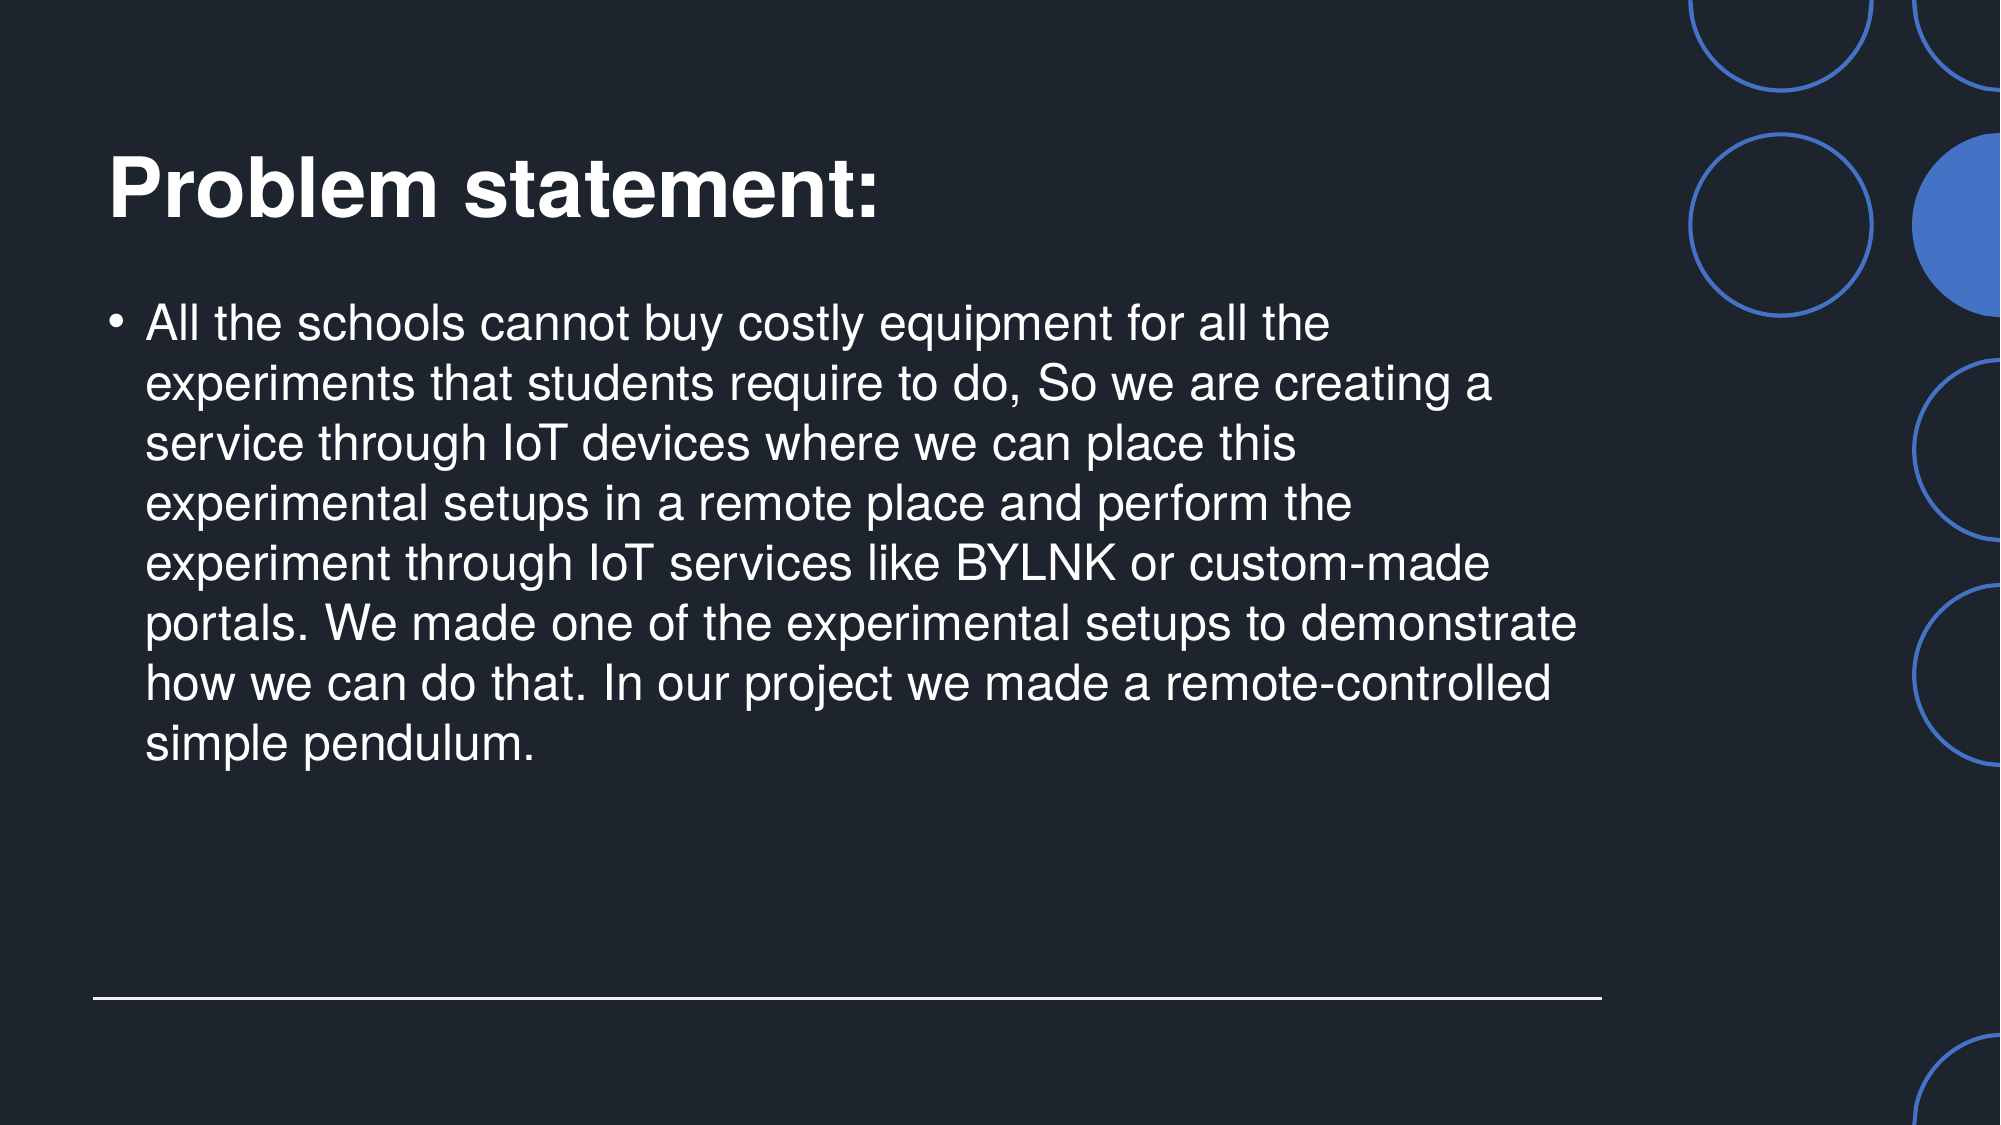

# Problem statement:
All the schools cannot buy costly equipment for all the experiments that students require to do, So we are creating a service through IoT devices where we can place this experimental setups in a remote place and perform the experiment through IoT services like BYLNK or custom-made portals. We made one of the experimental setups to demonstrate how we can do that. In our project we made a remote-controlled simple pendulum.